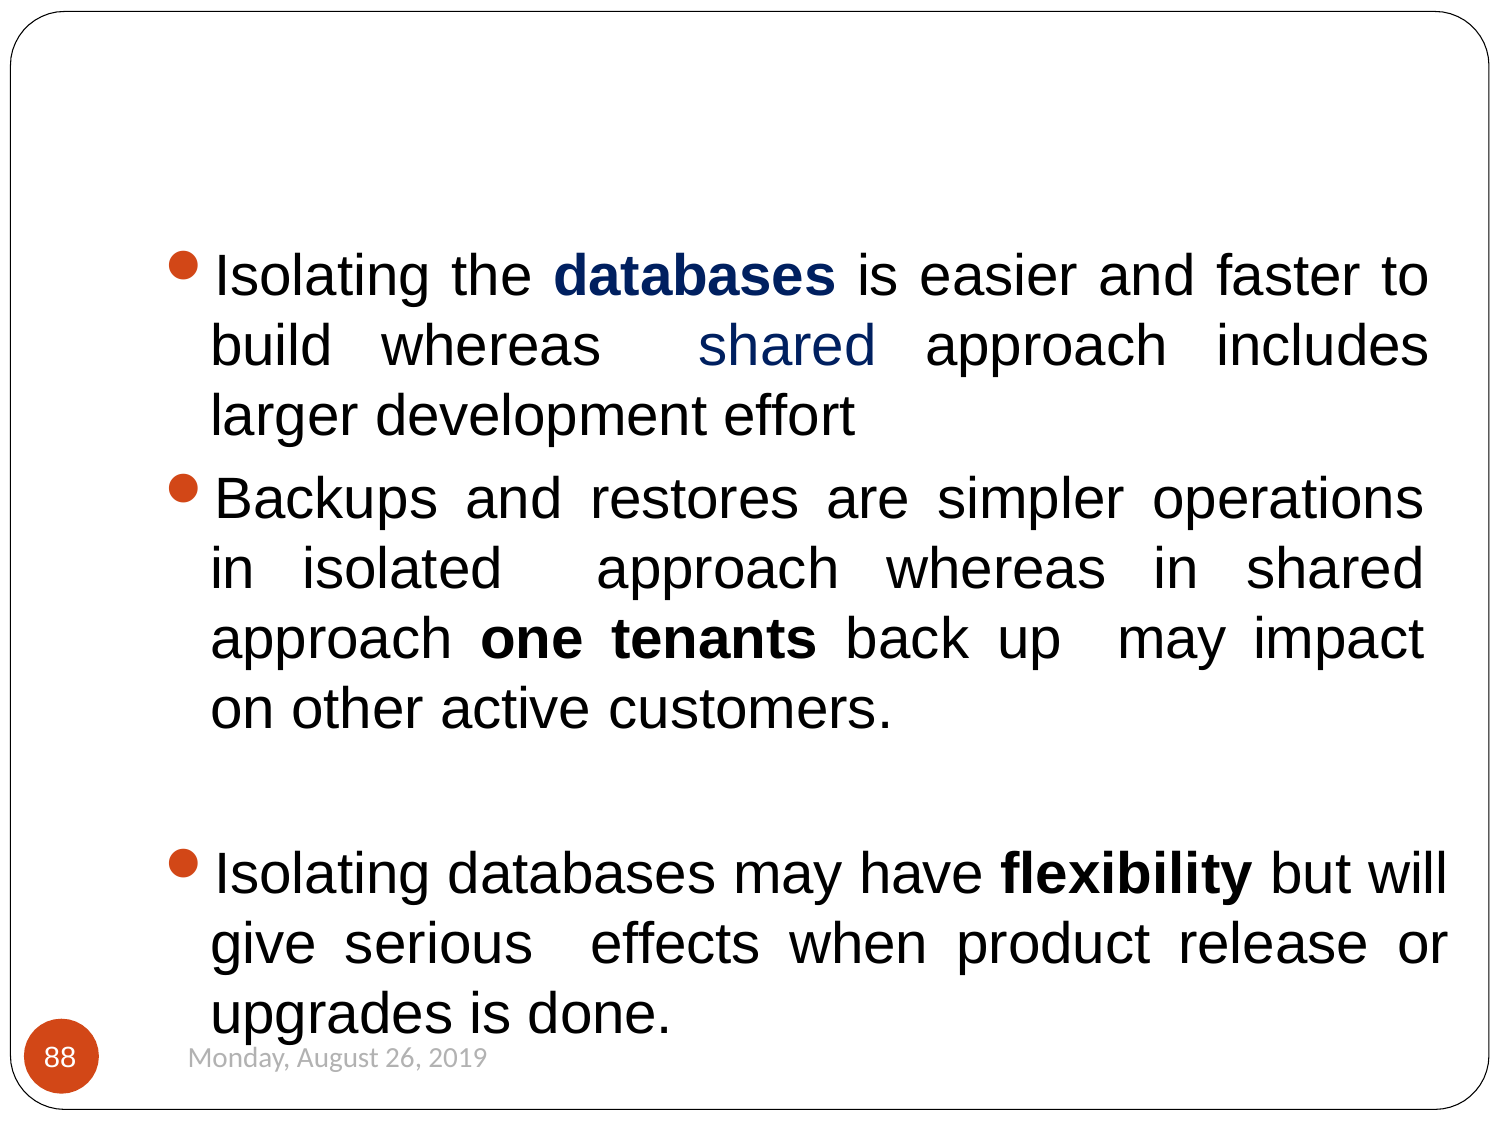

Isolating the databases is easier and faster to build whereas  shared approach includes larger development effort
Backups and restores are simpler operations in isolated  approach whereas in shared approach one tenants back up  may impact on other active customers.

Isolating databases may have flexibility but will give serious  effects when product release or upgrades is done.

Monday, August 26, 2019
88